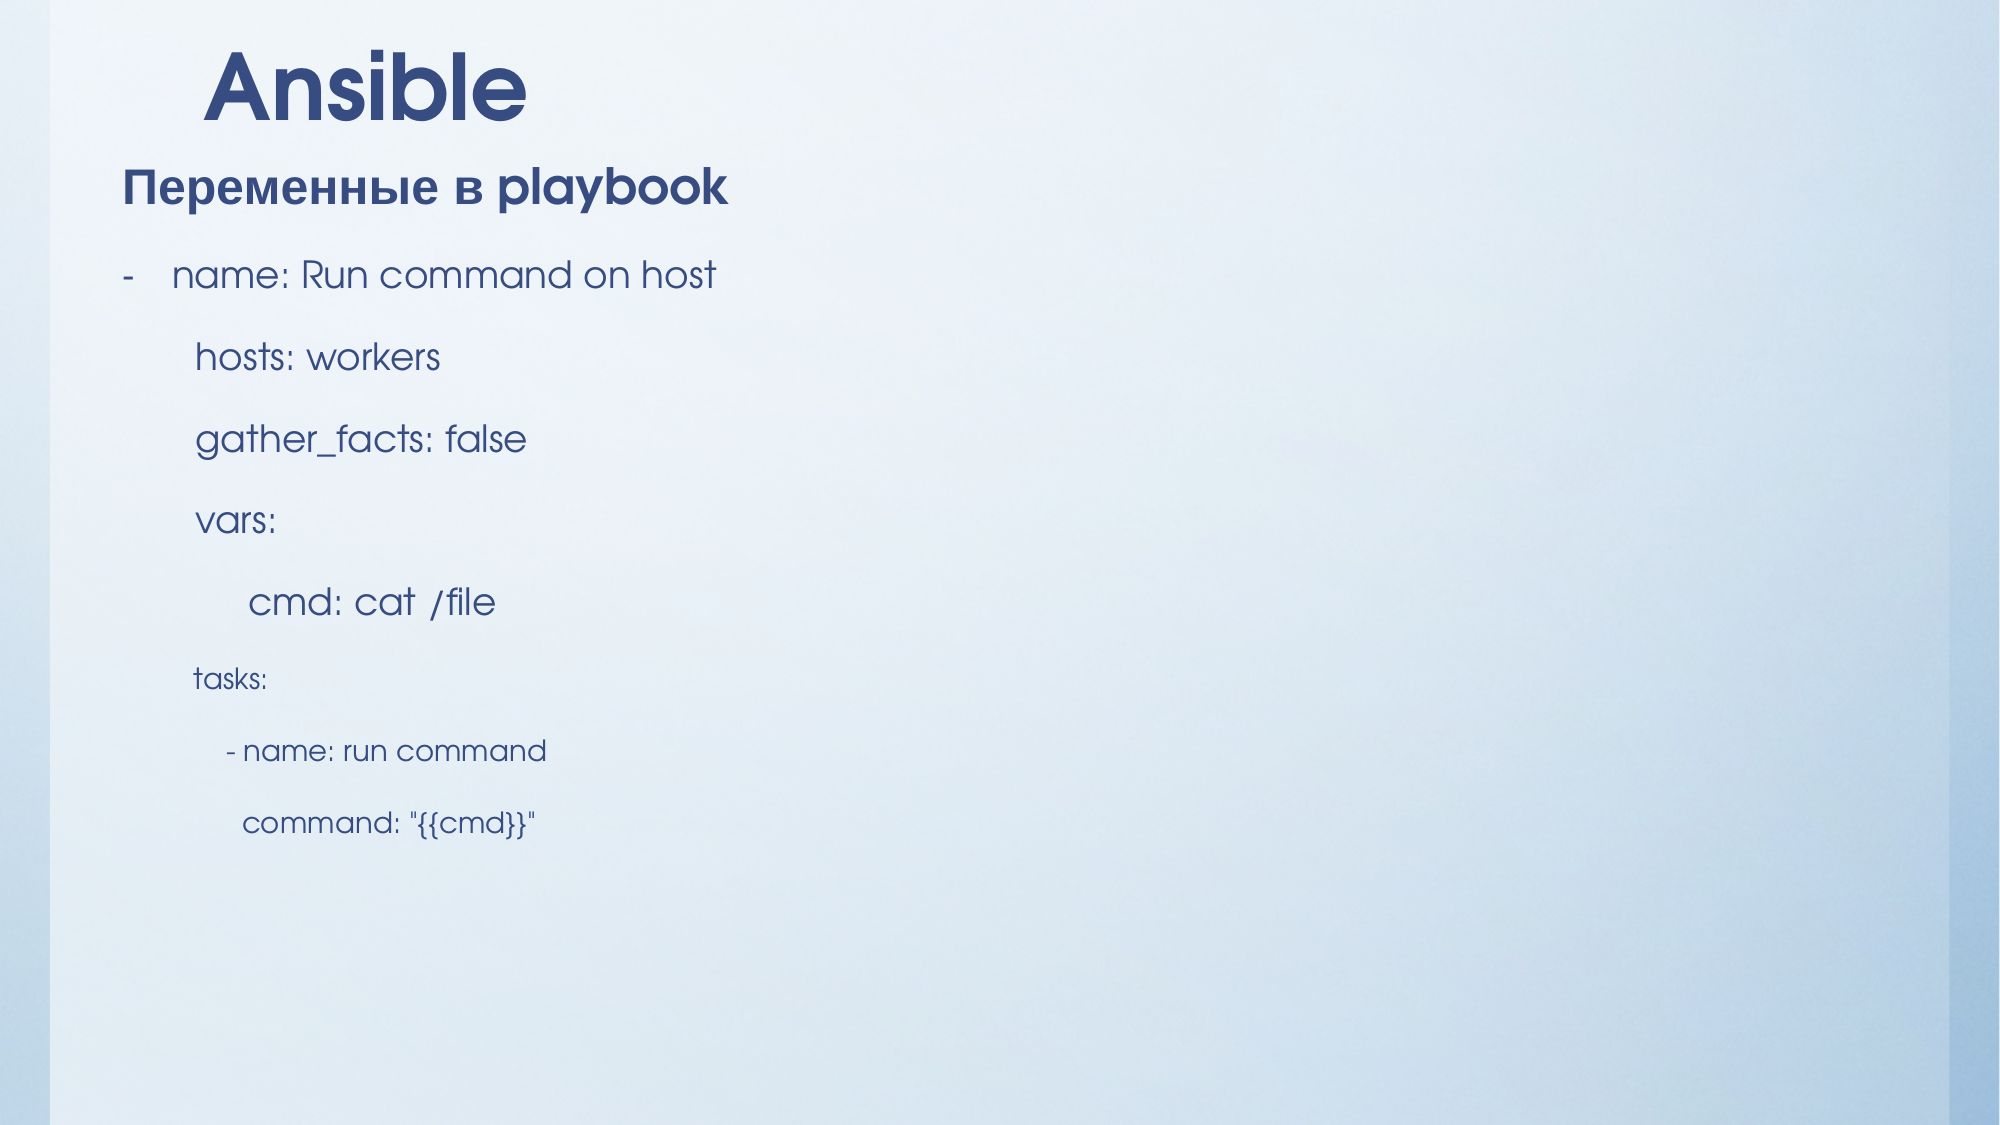

# Ansible
Переменные в playbook
name: Run command on host
       hosts: workers
       gather_facts: false
       vars:
            cmd: cat /file
         tasks:
             - name: run command
               command: "{{cmd}}"